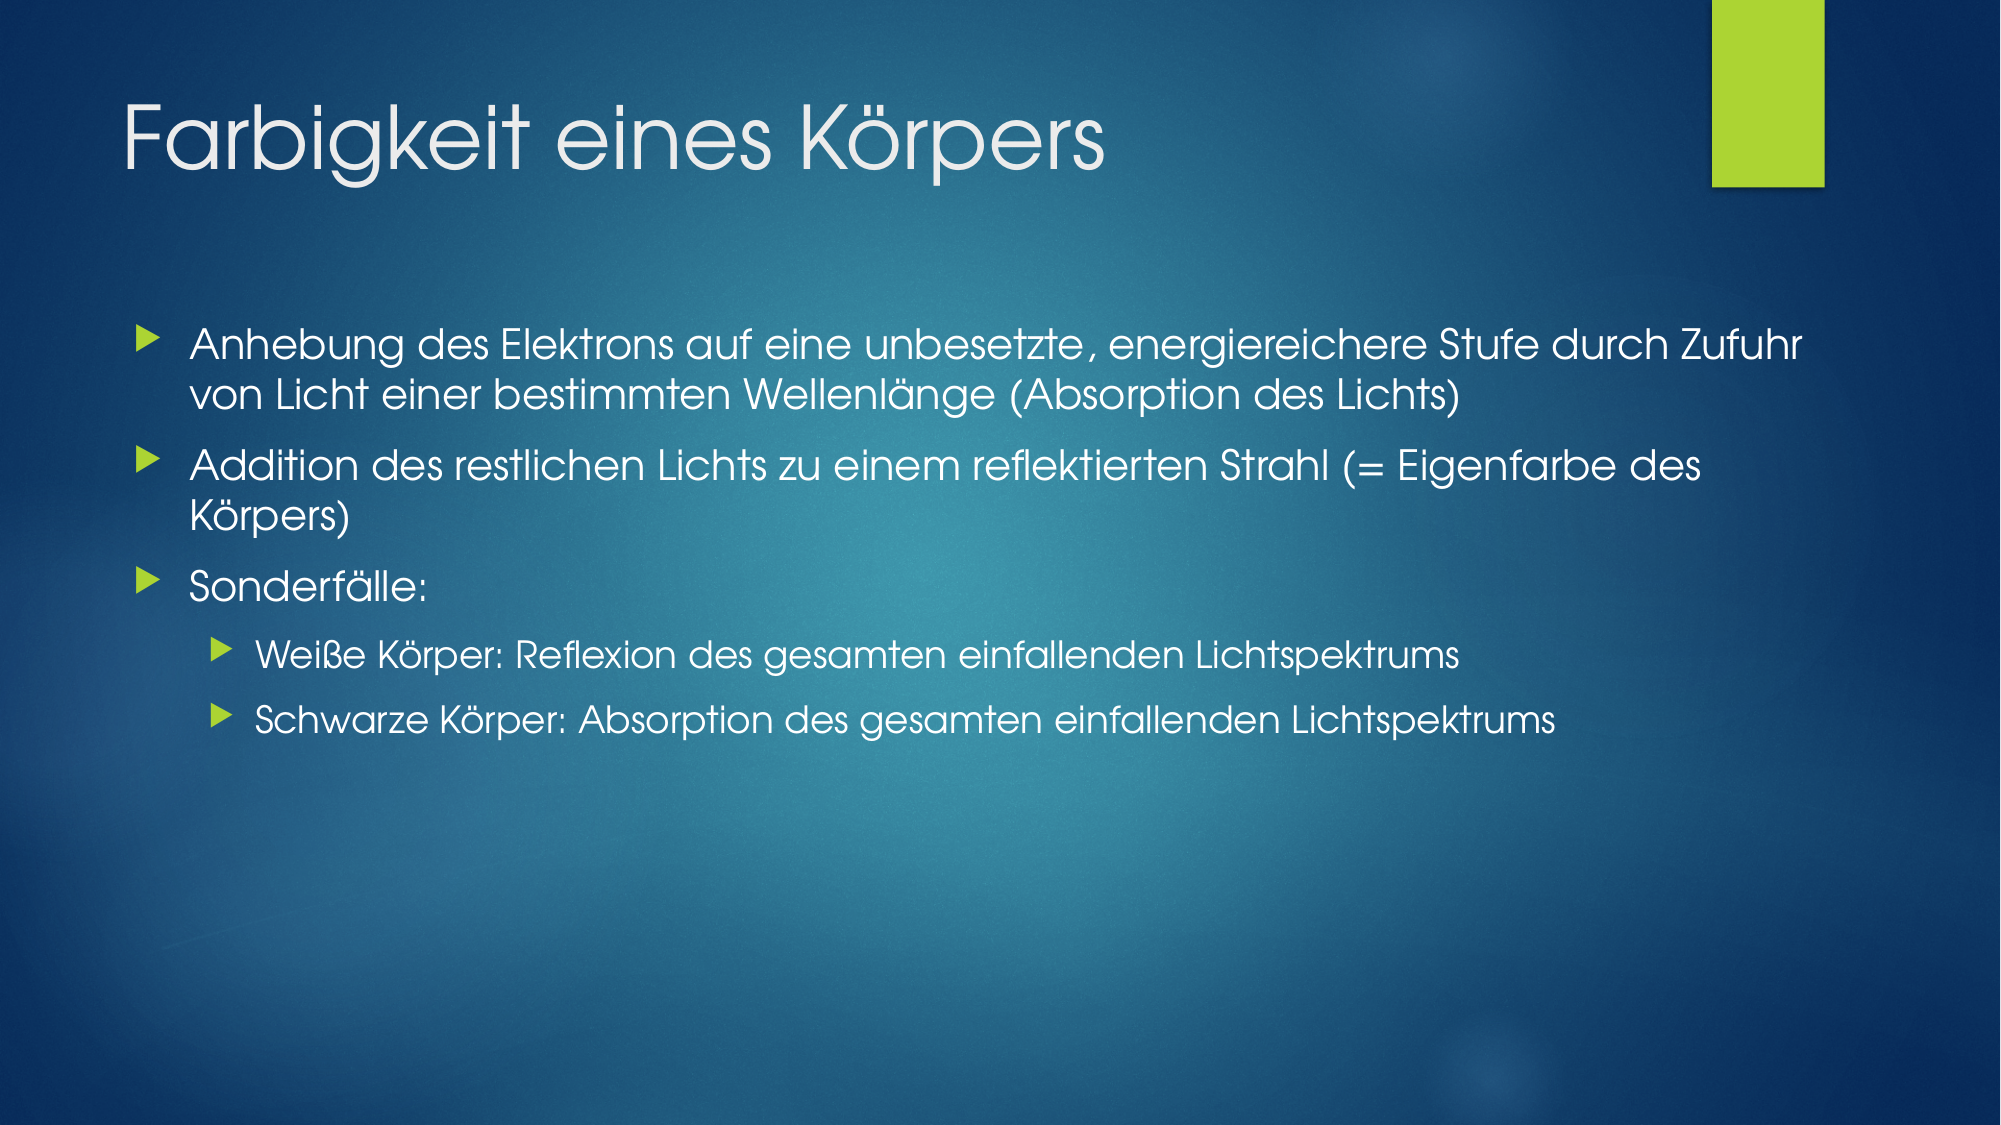

# Farbigkeit eines Körpers
Anhebung des Elektrons auf eine unbesetzte, energiereichere Stufe durch Zufuhr von Licht einer bestimmten Wellenlänge (Absorption des Lichts)
Addition des restlichen Lichts zu einem reflektierten Strahl (= Eigenfarbe des Körpers)
Sonderfälle:
Weiße Körper: Reflexion des gesamten einfallenden Lichtspektrums
Schwarze Körper: Absorption des gesamten einfallenden Lichtspektrums